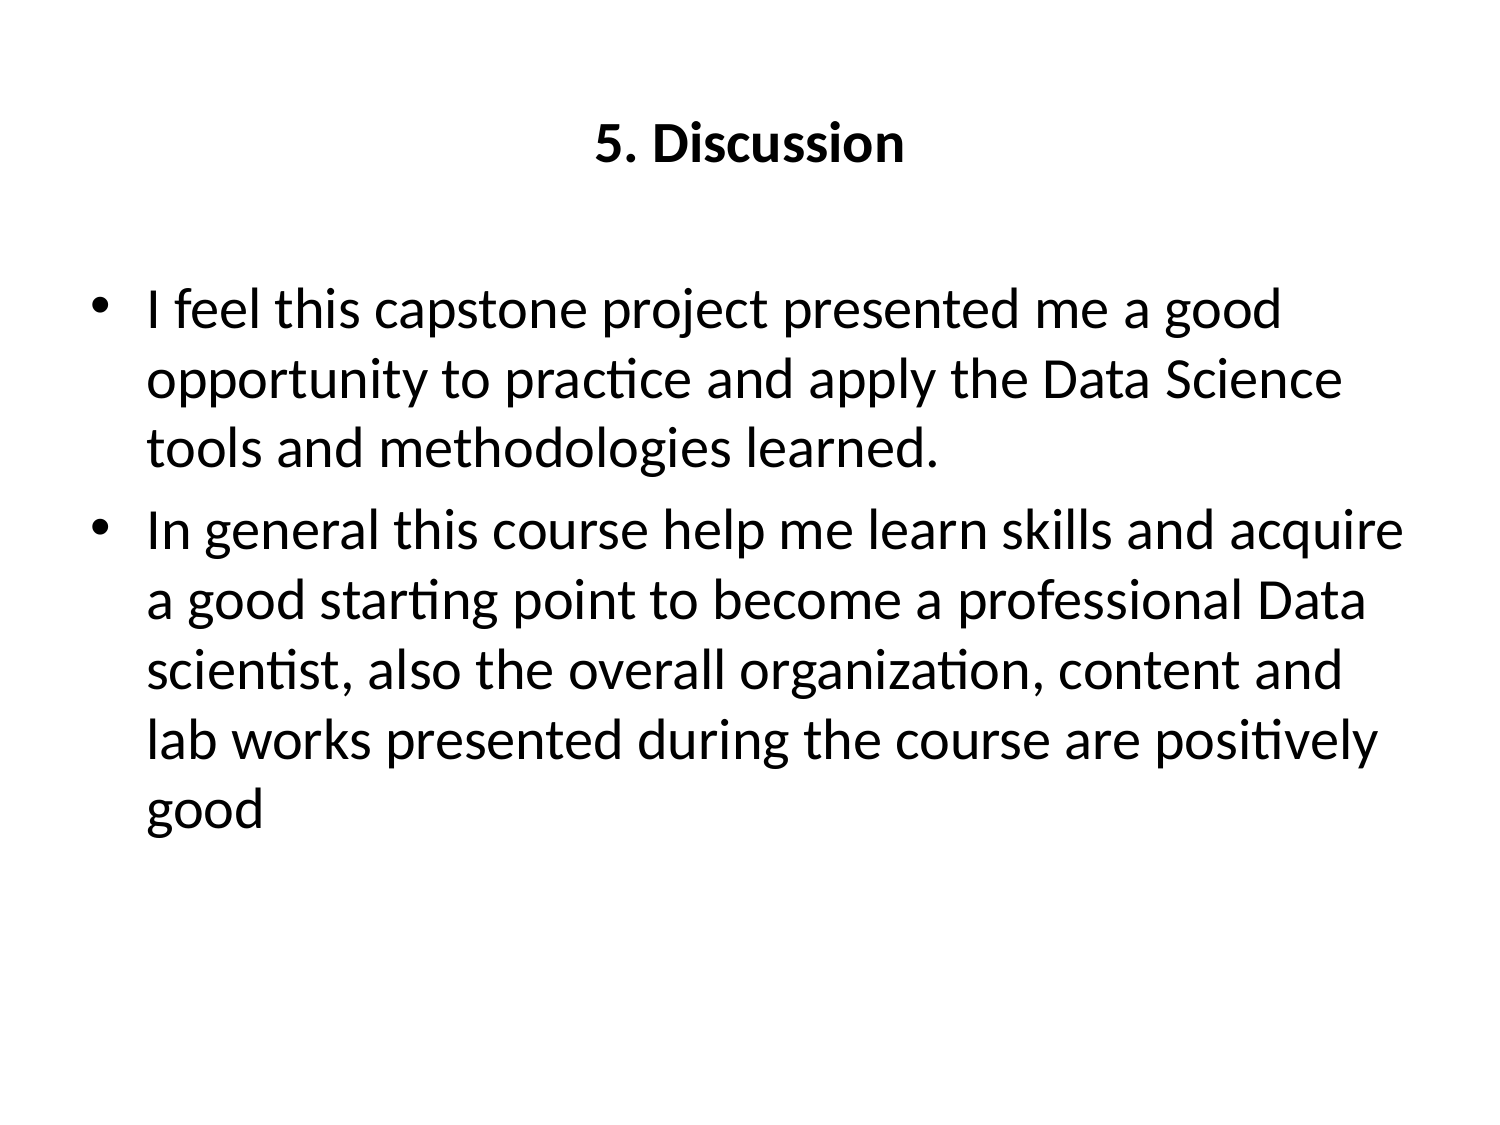

# 5. Discussion
I feel this capstone project presented me a good opportunity to practice and apply the Data Science tools and methodologies learned.
In general this course help me learn skills and acquire a good starting point to become a professional Data scientist, also the overall organization, content and lab works presented during the course are positively good